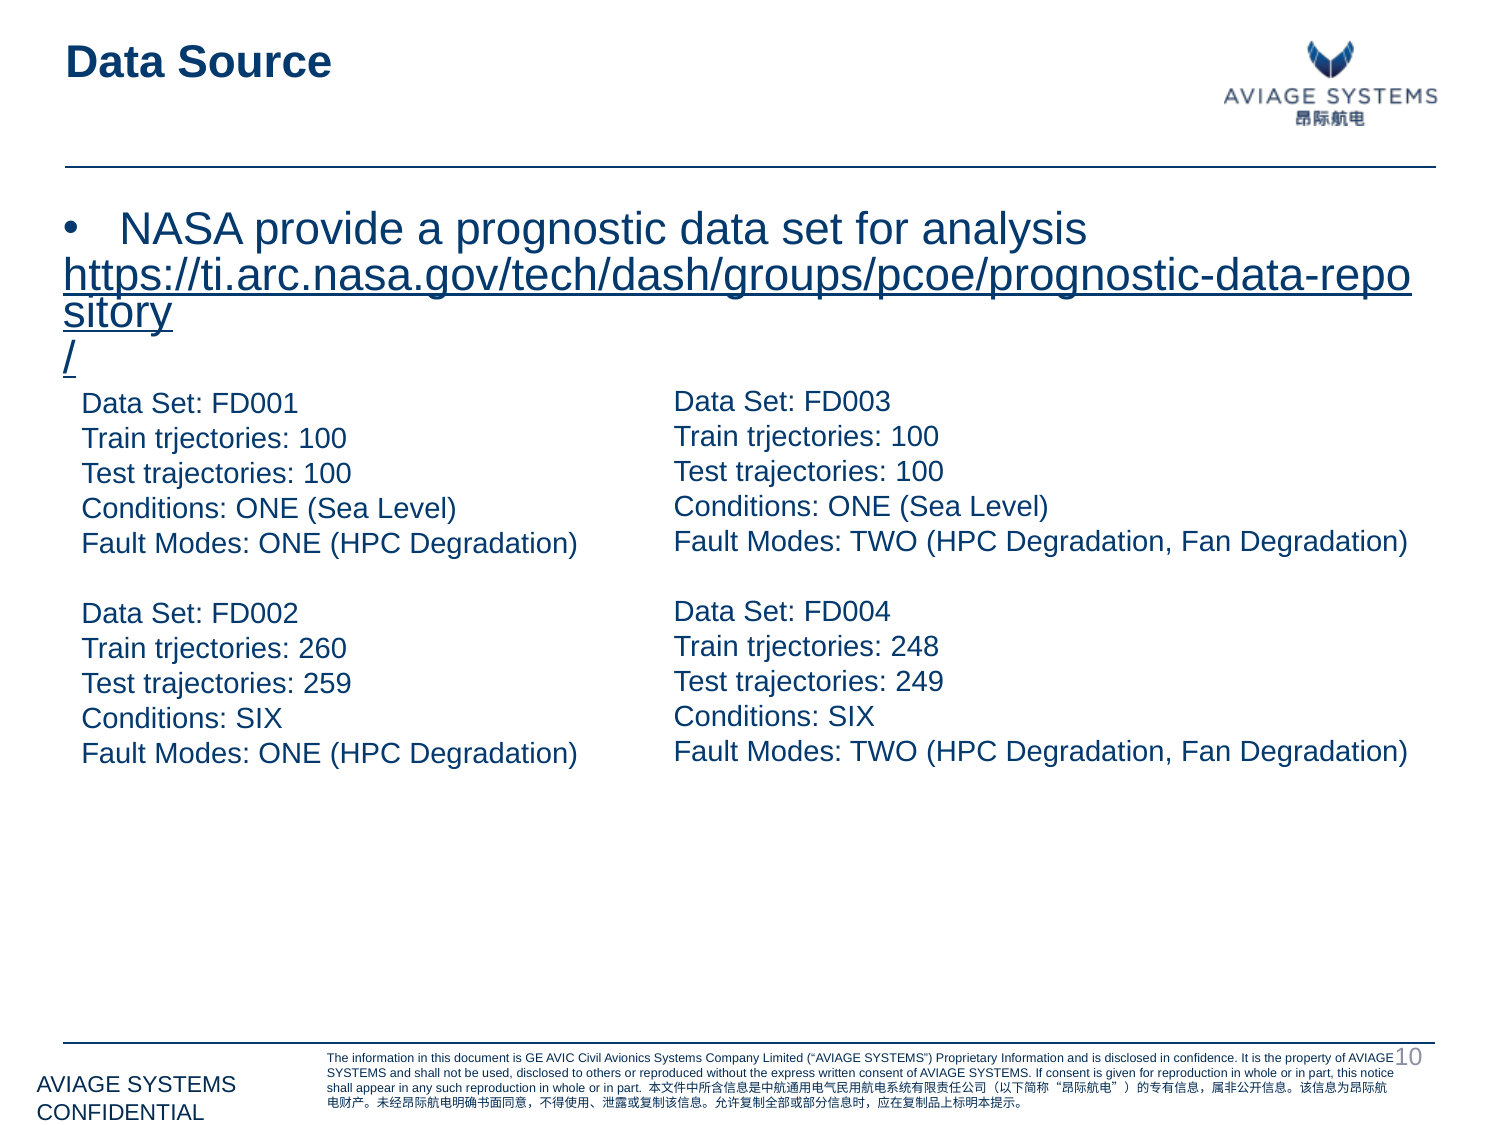

# Data Source
NASA provide a prognostic data set for analysis
https://ti.arc.nasa.gov/tech/dash/groups/pcoe/prognostic-data-repository/

Data Set: FD003
Train trjectories: 100
Test trajectories: 100
Conditions: ONE (Sea Level)
Fault Modes: TWO (HPC Degradation, Fan Degradation)
Data Set: FD004
Train trjectories: 248
Test trajectories: 249
Conditions: SIX
Fault Modes: TWO (HPC Degradation, Fan Degradation)
Data Set: FD001
Train trjectories: 100
Test trajectories: 100
Conditions: ONE (Sea Level)
Fault Modes: ONE (HPC Degradation)
Data Set: FD002
Train trjectories: 260
Test trajectories: 259
Conditions: SIX
Fault Modes: ONE (HPC Degradation)